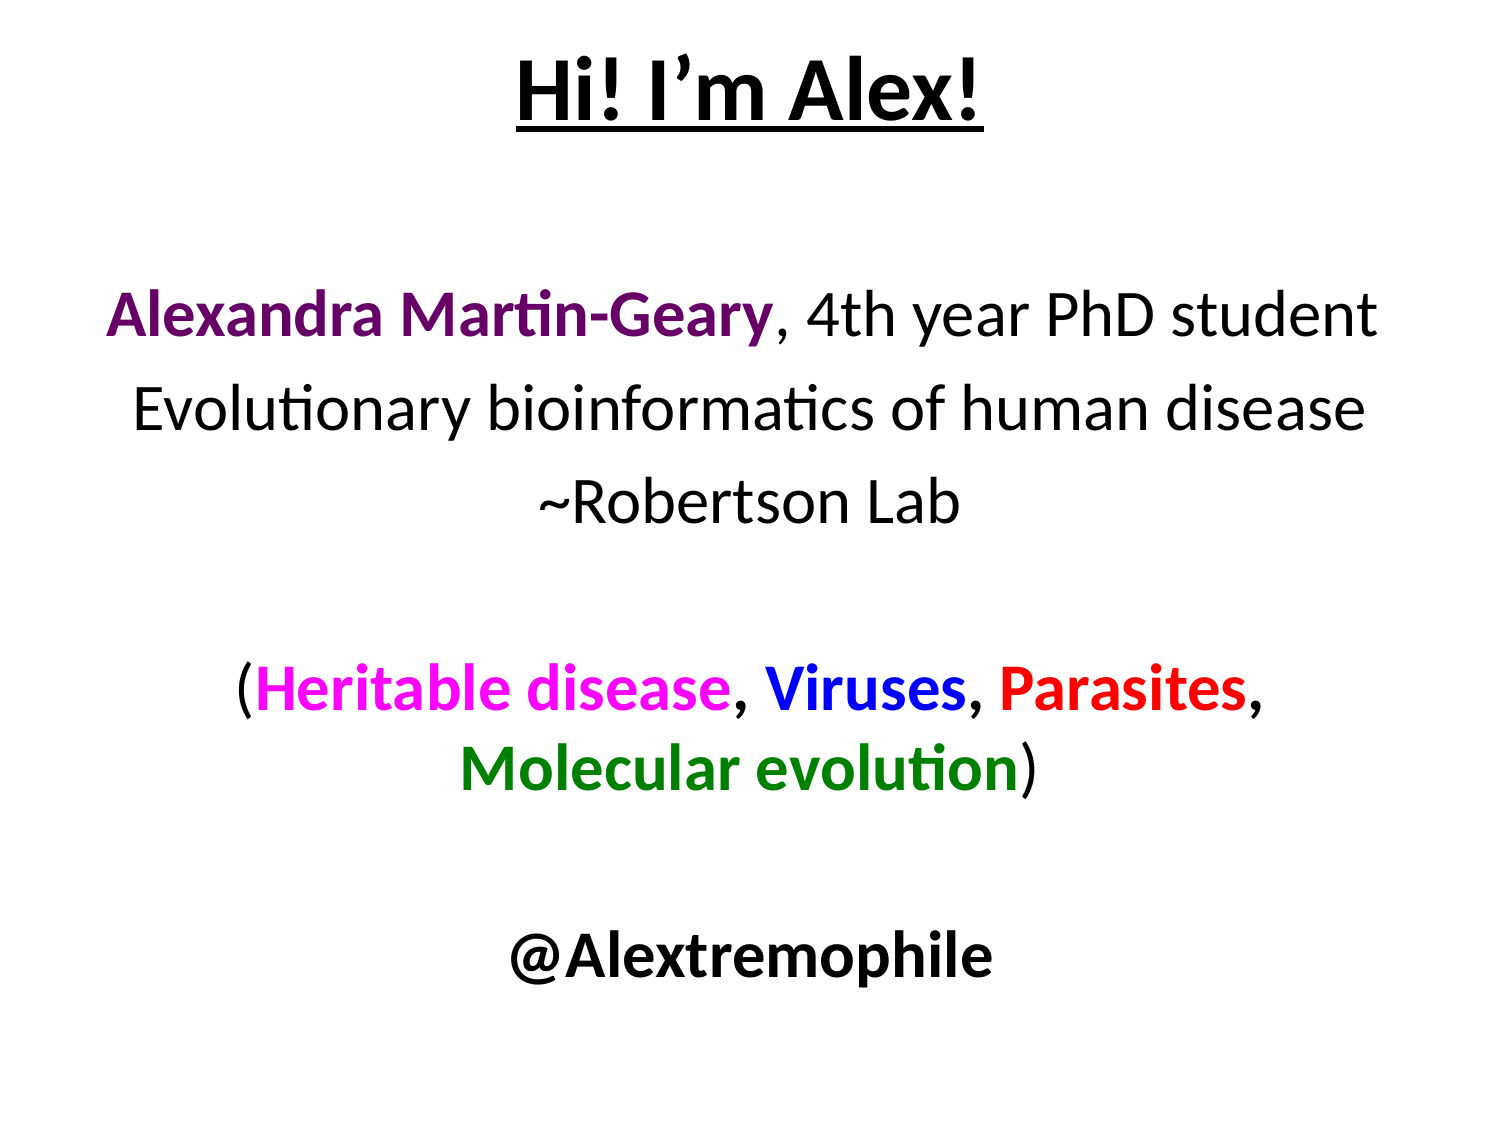

# Hi! I’m Alex!
Alexandra Martin-Geary, 4th year PhD student
Evolutionary bioinformatics of human disease
~Robertson Lab

(Heritable disease, Viruses, Parasites, Molecular evolution)

@Alextremophile